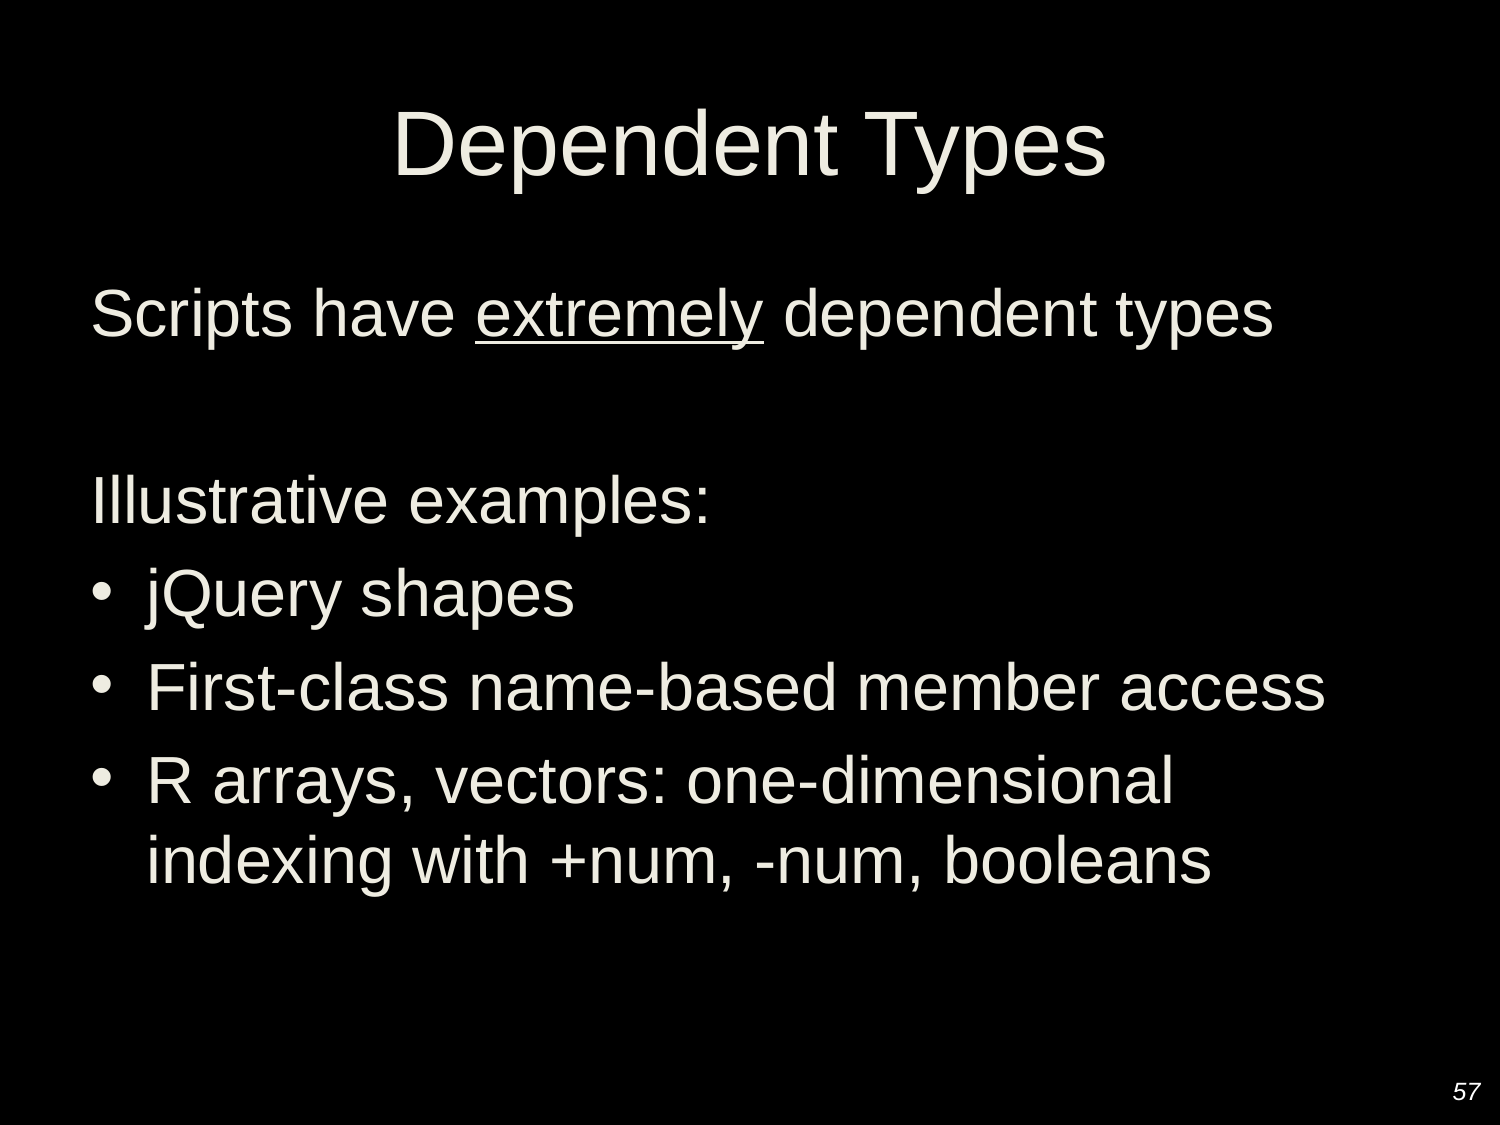

# Dependent Types
Scripts have extremely dependent types

Illustrative examples:
jQuery shapes
First-class name-based member access
R arrays, vectors: one-dimensional indexing with +num, -num, booleans
57